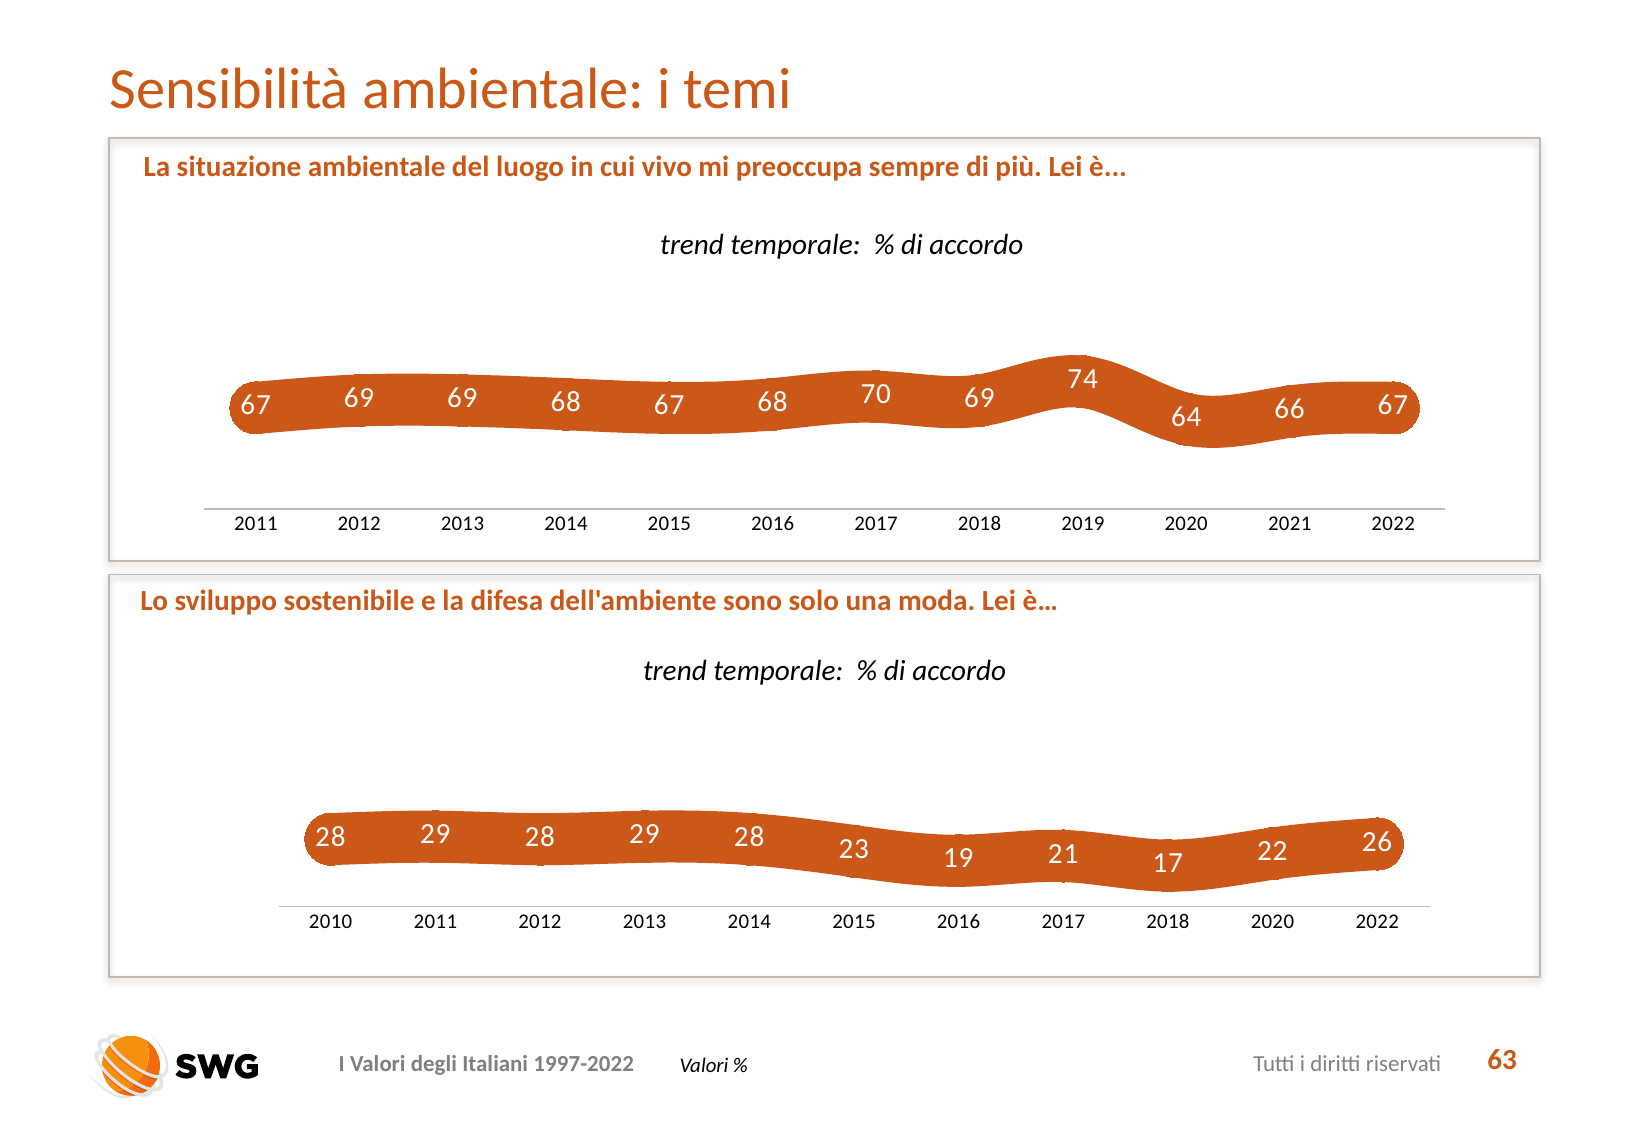

# Sensibilità ambientale: i temi

La situazione ambientale del luogo in cui vivo mi preoccupa sempre di più. Lei è...

trend temporale:  % di accordo

### Chart

| Category |  |
|---|---|
| 2011 | 67.0 |
| 2012 | 69.0 |
| 2013 | 69.0 |
| 2014 | 68.0 |
| 2015 | 67.0 |
| 2016 | 68.0 |
| 2017 | 70.0 |
| 2018 | 69.0 |
| 2019 | 74.0 |
| 2020 | 64.0 |
| 2021 | 66.0 |
| 2022 | 67.0 |
 Lo sviluppo sostenibile e la difesa dell'ambiente sono solo una moda. Lei è…

### Chart

| Category |  |
|---|---|
| 2010 | 28.0 |
| 2011 | 29.0 |
| 2012 | 28.0 |
| 2013 | 29.0 |
| 2014 | 28.0 |
| 2015 | 23.0 |
| 2016 | 19.0 |
| 2017 | 21.0 |
| 2018 | 17.0 |
| 2020 | 22.0 |
| 2022 | 26.0 |
trend temporale:  % di accordo
63
Valori %